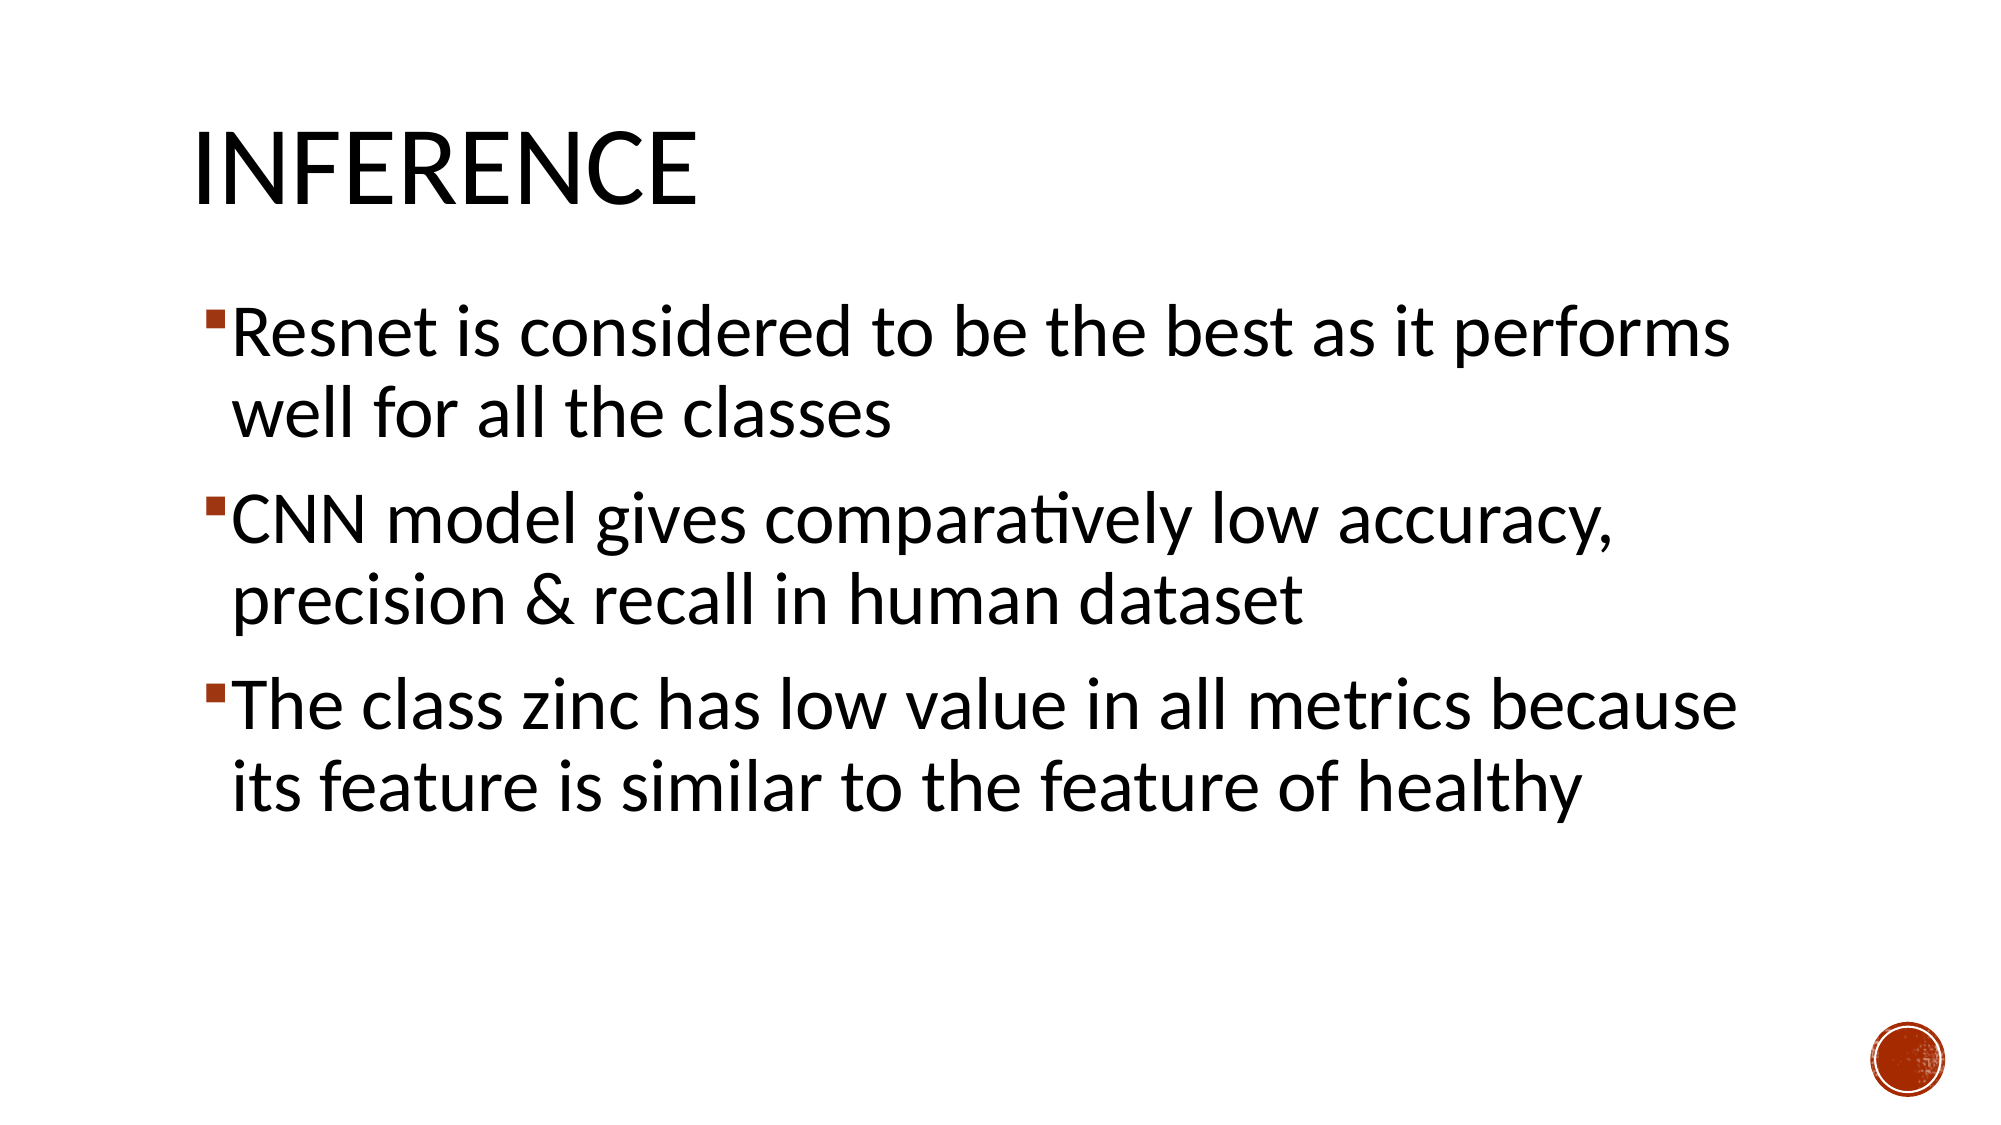

# inference
Resnet is considered to be the best as it performs well for all the classes
CNN model gives comparatively low accuracy, precision & recall in human dataset
The class zinc has low value in all metrics because its feature is similar to the feature of healthy